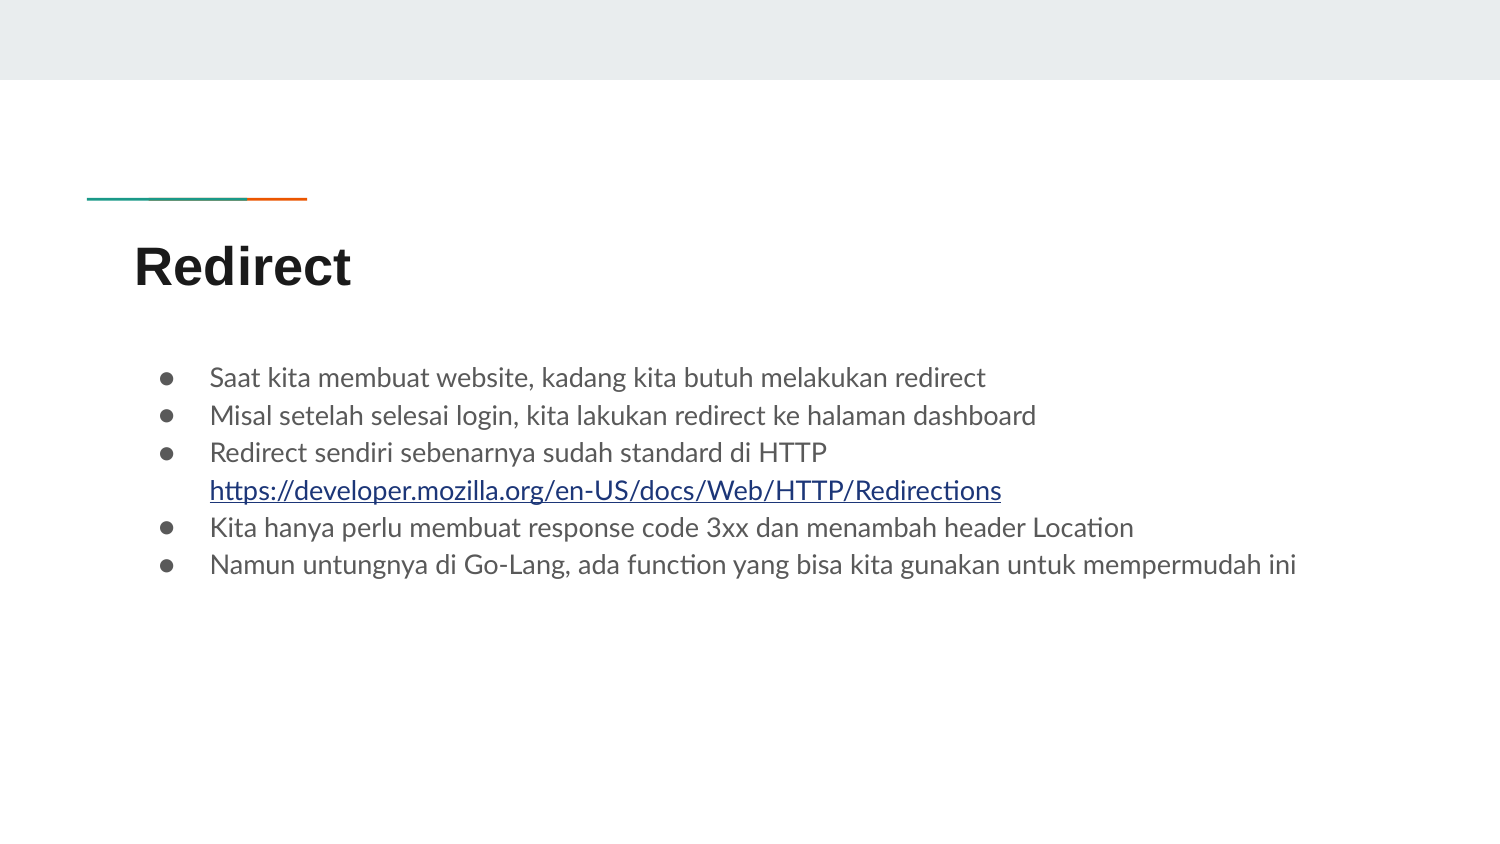

# Redirect
Saat kita membuat website, kadang kita butuh melakukan redirect
Misal setelah selesai login, kita lakukan redirect ke halaman dashboard
Redirect sendiri sebenarnya sudah standard di HTTP https://developer.mozilla.org/en-US/docs/Web/HTTP/Redirections
Kita hanya perlu membuat response code 3xx dan menambah header Location
Namun untungnya di Go-Lang, ada function yang bisa kita gunakan untuk mempermudah ini